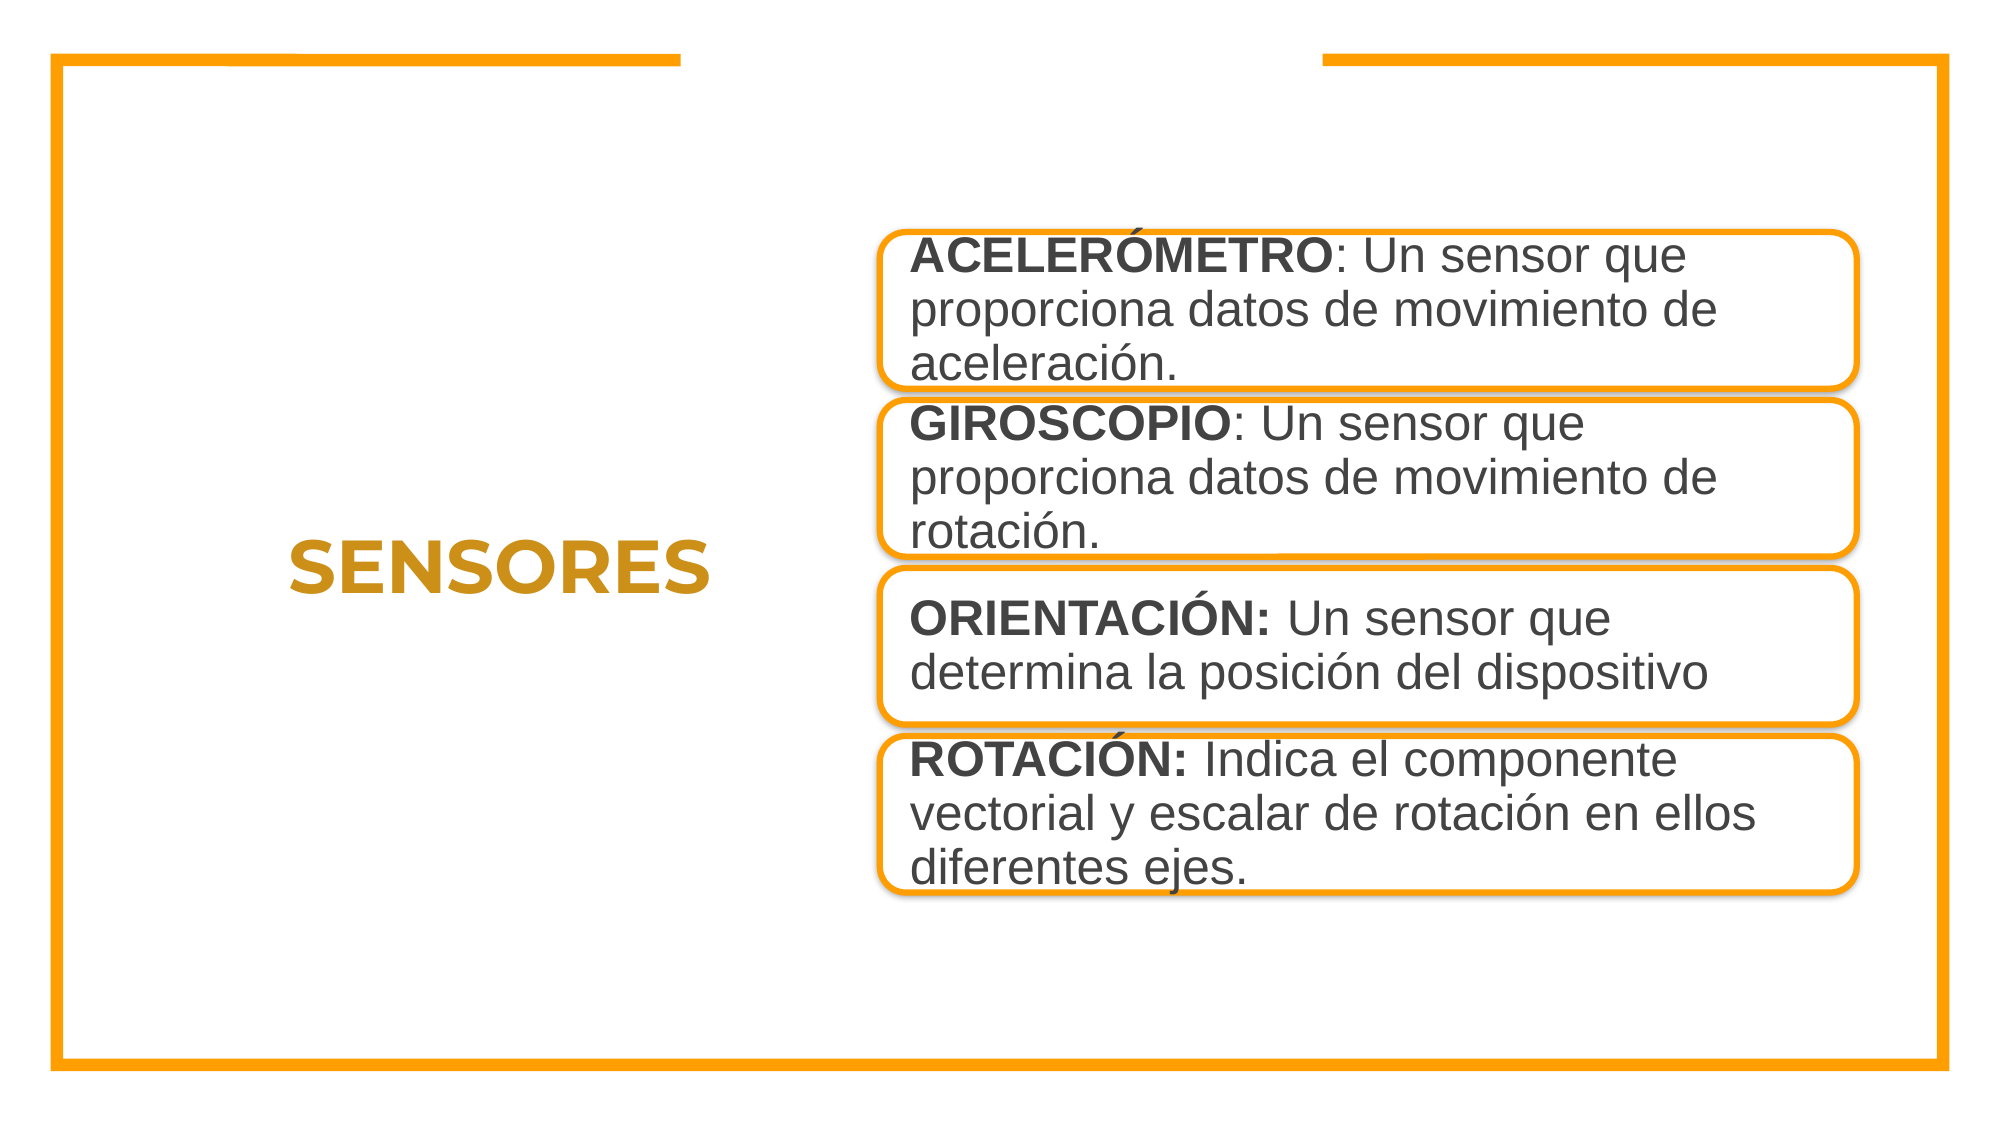

ACELERÓMETRO: Un sensor que proporciona datos de movimiento de aceleración.
GIROSCOPIO: Un sensor que proporciona datos de movimiento de rotación.
ORIENTACIÓN: Un sensor que determina la posición del dispositivo
ROTACIÓN: Indica el componente vectorial y escalar de rotación en ellos diferentes ejes.
SENSORES